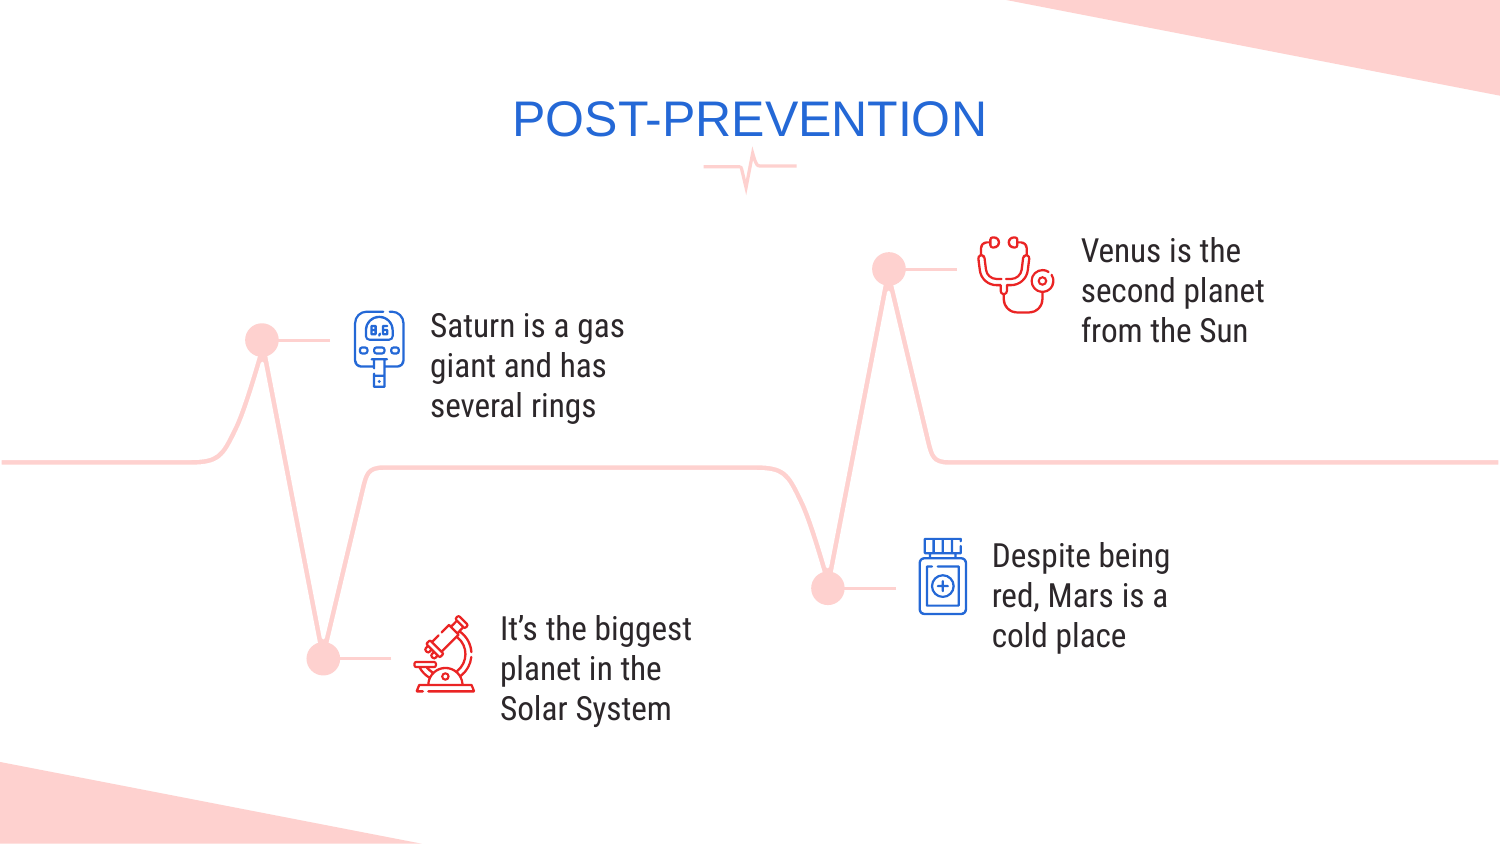

# POST-PREVENTION
Venus is the second planet from the Sun

Saturn is a gas giant and has several rings

Despite being red, Mars is a cold place

It’s the biggest planet in the Solar System